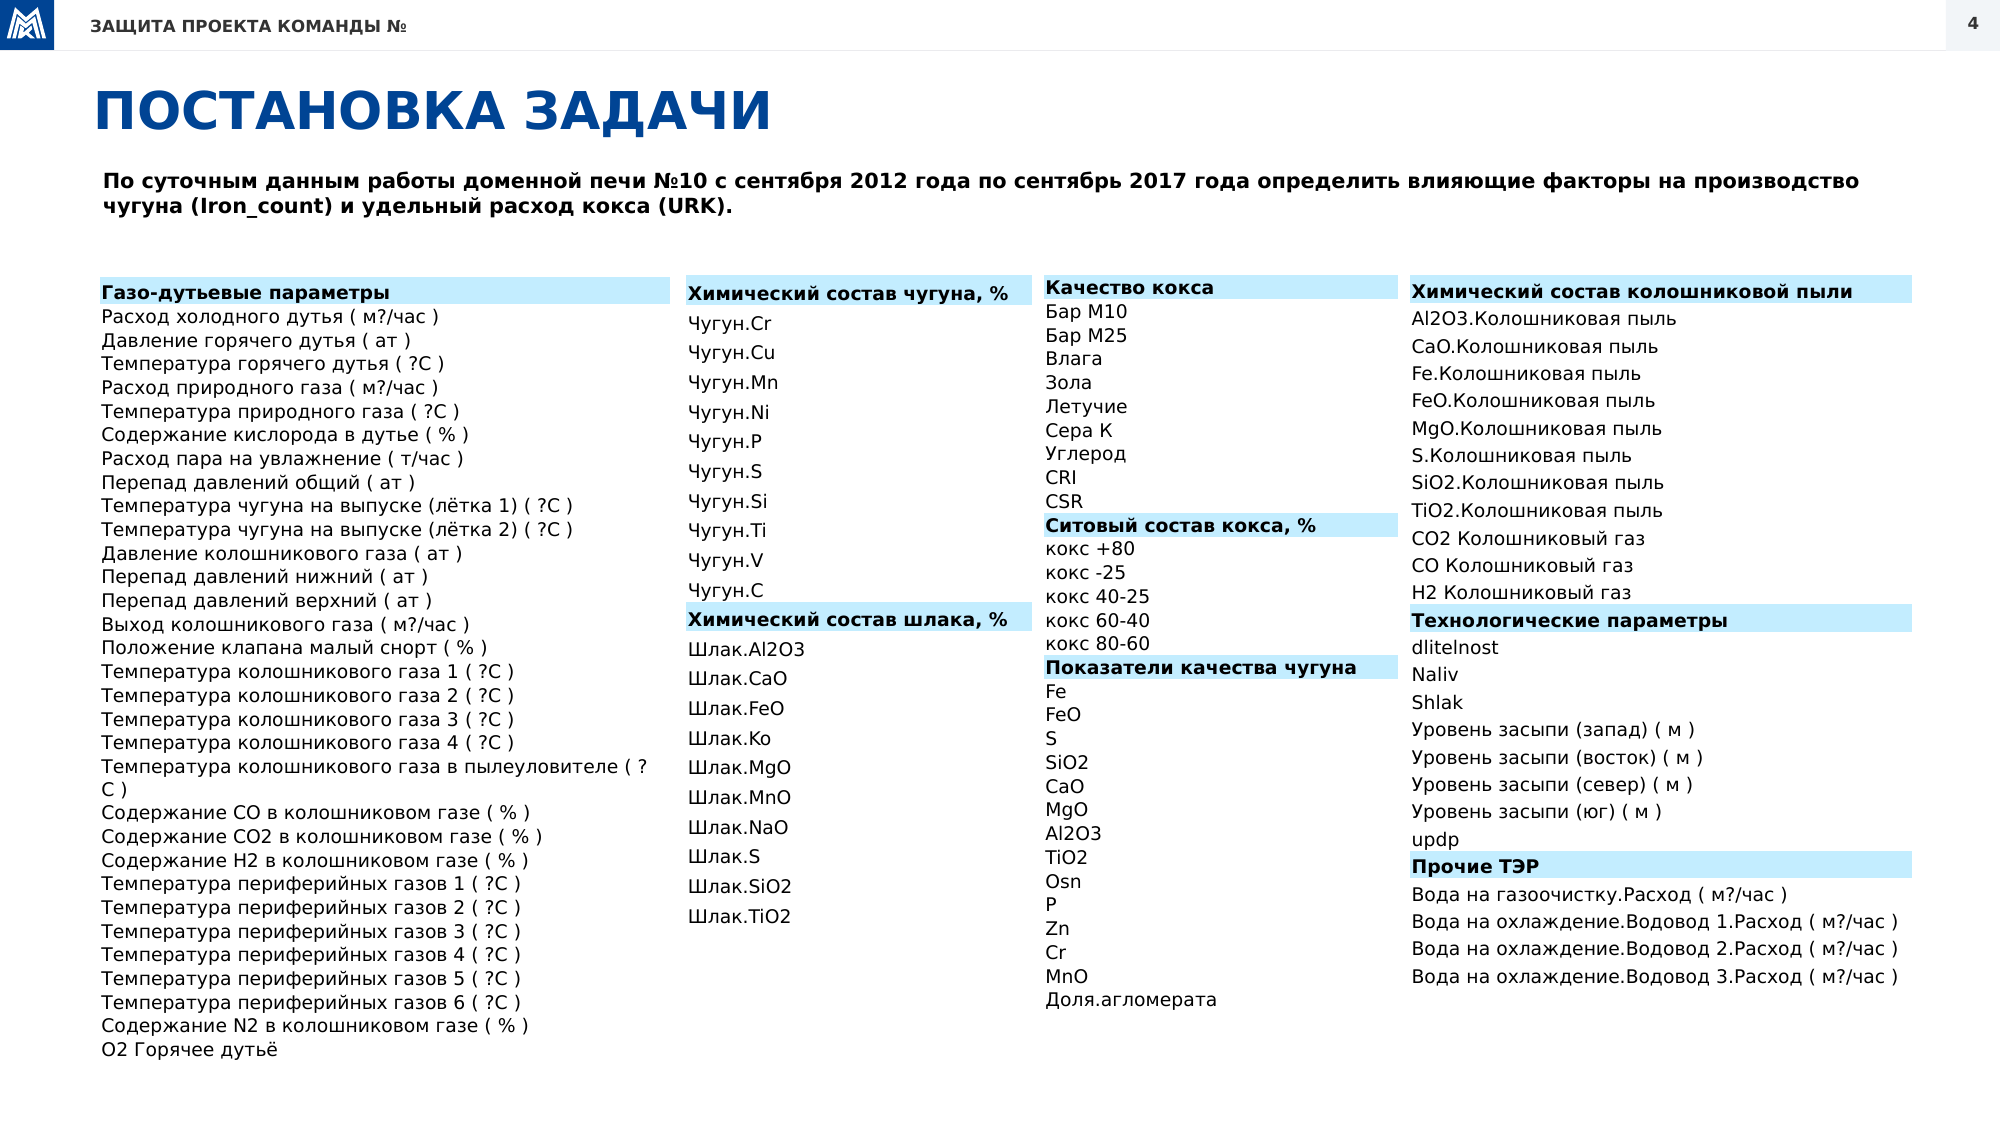

# ПОСТАНОВКА ЗАДАЧИ
По суточным данным работы доменной печи №10 с сентября 2012 года по сентябрь 2017 года определить влияющие факторы на производство чугуна (Iron_count) и удельный расход кокса (URK).

| Химический состав чугуна, % |
| --- |
| Чугун.Cr |
| Чугун.Cu |
| Чугун.Mn |
| Чугун.Ni |
| Чугун.P |
| Чугун.S |
| Чугун.Si |
| Чугун.Ti |
| Чугун.V |
| Чугун.C |
| Химический состав шлака, % |
| Шлак.Al2O3 |
| Шлак.CaO |
| Шлак.FeO |
| Шлак.Ko |
| Шлак.MgO |
| Шлак.MnO |
| Шлак.NaO |
| Шлак.S |
| Шлак.SiO2 |
| Шлак.TiO2 |
| Качество кокса |
| --- |
| Бар М10 |
| Бар М25 |
| Влага |
| Зола |
| Летучие |
| Сера К |
| Углерод |
| CRI |
| CSR |
| Ситовый состав кокса, % |
| кокс +80 |
| кокс -25 |
| кокс 40-25 |
| кокс 60-40 |
| кокс 80-60 |
| Показатели качества чугуна |
| Fe |
| FeO |
| S |
| SiO2 |
| CaO |
| MgO |
| Al2O3 |
| TiO2 |
| Osn |
| P |
| Zn |
| Cr |
| MnO |
| Доля.агломерата |
| Химический состав колошниковой пыли |
| --- |
| Al2O3.Колошниковая пыль |
| CaO.Колошниковая пыль |
| Fe.Колошниковая пыль |
| FeO.Колошниковая пыль |
| MgO.Колошниковая пыль |
| S.Колошниковая пыль |
| SiO2.Колошниковая пыль |
| TiO2.Колошниковая пыль |
| CO2 Колошниковый газ |
| CO Колошниковый газ |
| H2 Колошниковый газ |
| Технологические параметры |
| dlitelnost |
| Naliv |
| Shlak |
| Уровень засыпи (запад) ( м ) |
| Уровень засыпи (восток) ( м ) |
| Уровень засыпи (север) ( м ) |
| Уровень засыпи (юг) ( м ) |
| updp |
| Прочие ТЭР |
| Вода на газоочистку.Расход ( м?/час ) |
| Вода на охлаждение.Водовод 1.Расход ( м?/час ) |
| Вода на охлаждение.Водовод 2.Расход ( м?/час ) |
| Вода на охлаждение.Водовод 3.Расход ( м?/час ) |
| Газо-дутьевые параметры |
| --- |
| Расход холодного дутья ( м?/час ) |
| Давление горячего дутья ( ат ) |
| Температура горячего дутья ( ?С ) |
| Расход природного газа ( м?/час ) |
| Температура природного газа ( ?С ) |
| Содержание кислорода в дутье ( % ) |
| Расход пара на увлажнение ( т/час ) |
| Перепад давлений общий ( ат ) |
| Температура чугуна на выпуске (лётка 1) ( ?С ) |
| Температура чугуна на выпуске (лётка 2) ( ?С ) |
| Давление колошникового газа ( ат ) |
| Перепад давлений нижний ( ат ) |
| Перепад давлений верхний ( ат ) |
| Выход колошникового газа ( м?/час ) |
| Положение клапана малый снорт ( % ) |
| Температура колошникового газа 1 ( ?С ) |
| Температура колошникового газа 2 ( ?С ) |
| Температура колошникового газа 3 ( ?С ) |
| Температура колошникового газа 4 ( ?С ) |
| Температура колошникового газа в пылеуловителе ( ?С ) |
| Содержание CO в колошниковом газе ( % ) |
| Содержание CO2 в колошниковом газе ( % ) |
| Содержание H2 в колошниковом газе ( % ) |
| Температура периферийных газов 1 ( ?С ) |
| Температура периферийных газов 2 ( ?С ) |
| Температура периферийных газов 3 ( ?С ) |
| Температура периферийных газов 4 ( ?С ) |
| Температура периферийных газов 5 ( ?С ) |
| Температура периферийных газов 6 ( ?С ) |
| Содержание N2 в колошниковом газе ( % ) |
| O2 Горячее дутьё |